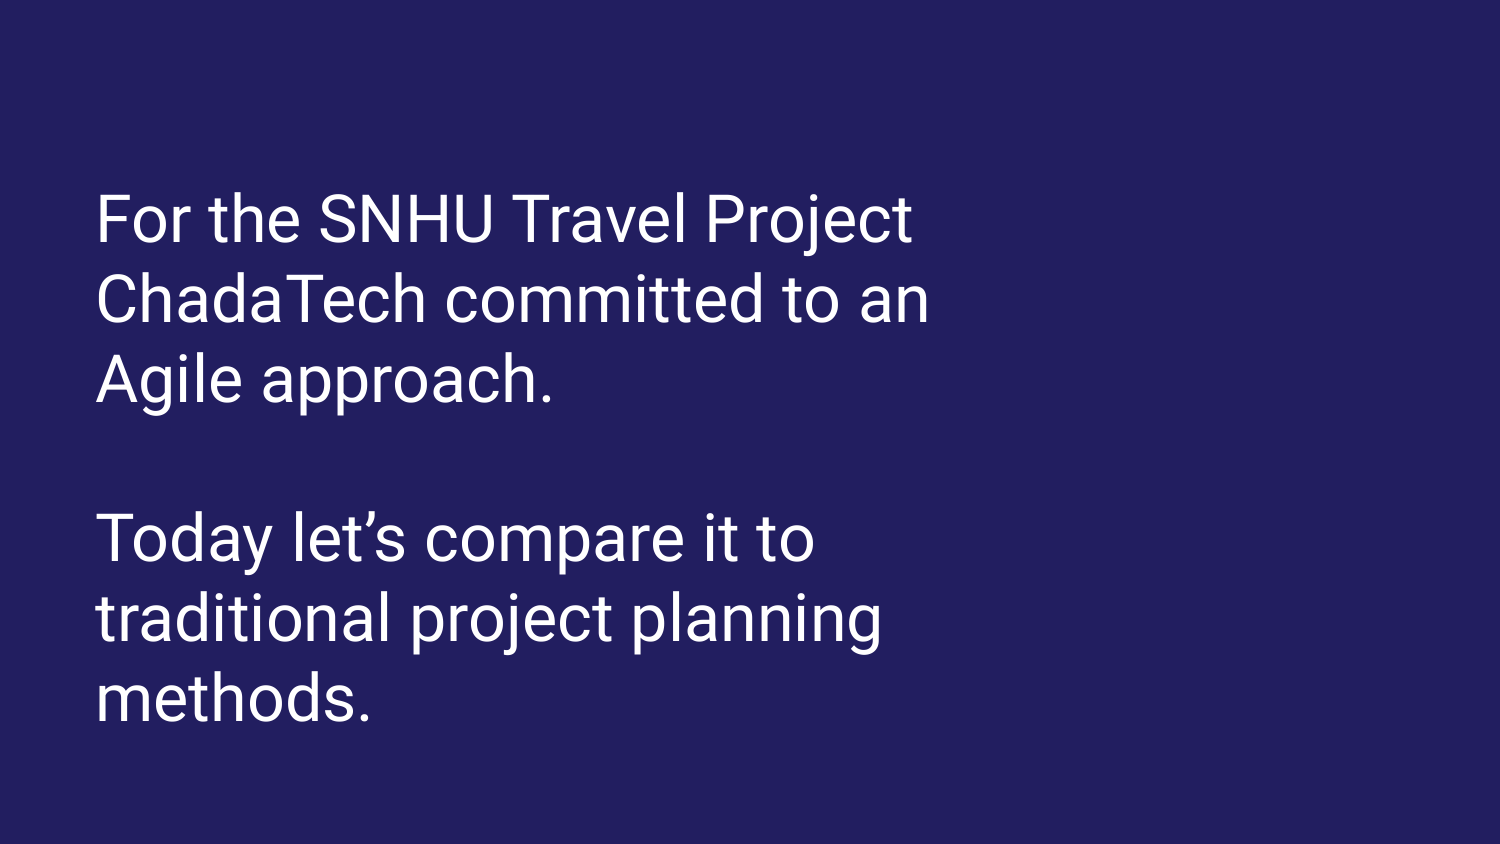

# For the SNHU Travel Project ChadaTech committed to an Agile approach.

Today let’s compare it to traditional project planning methods.